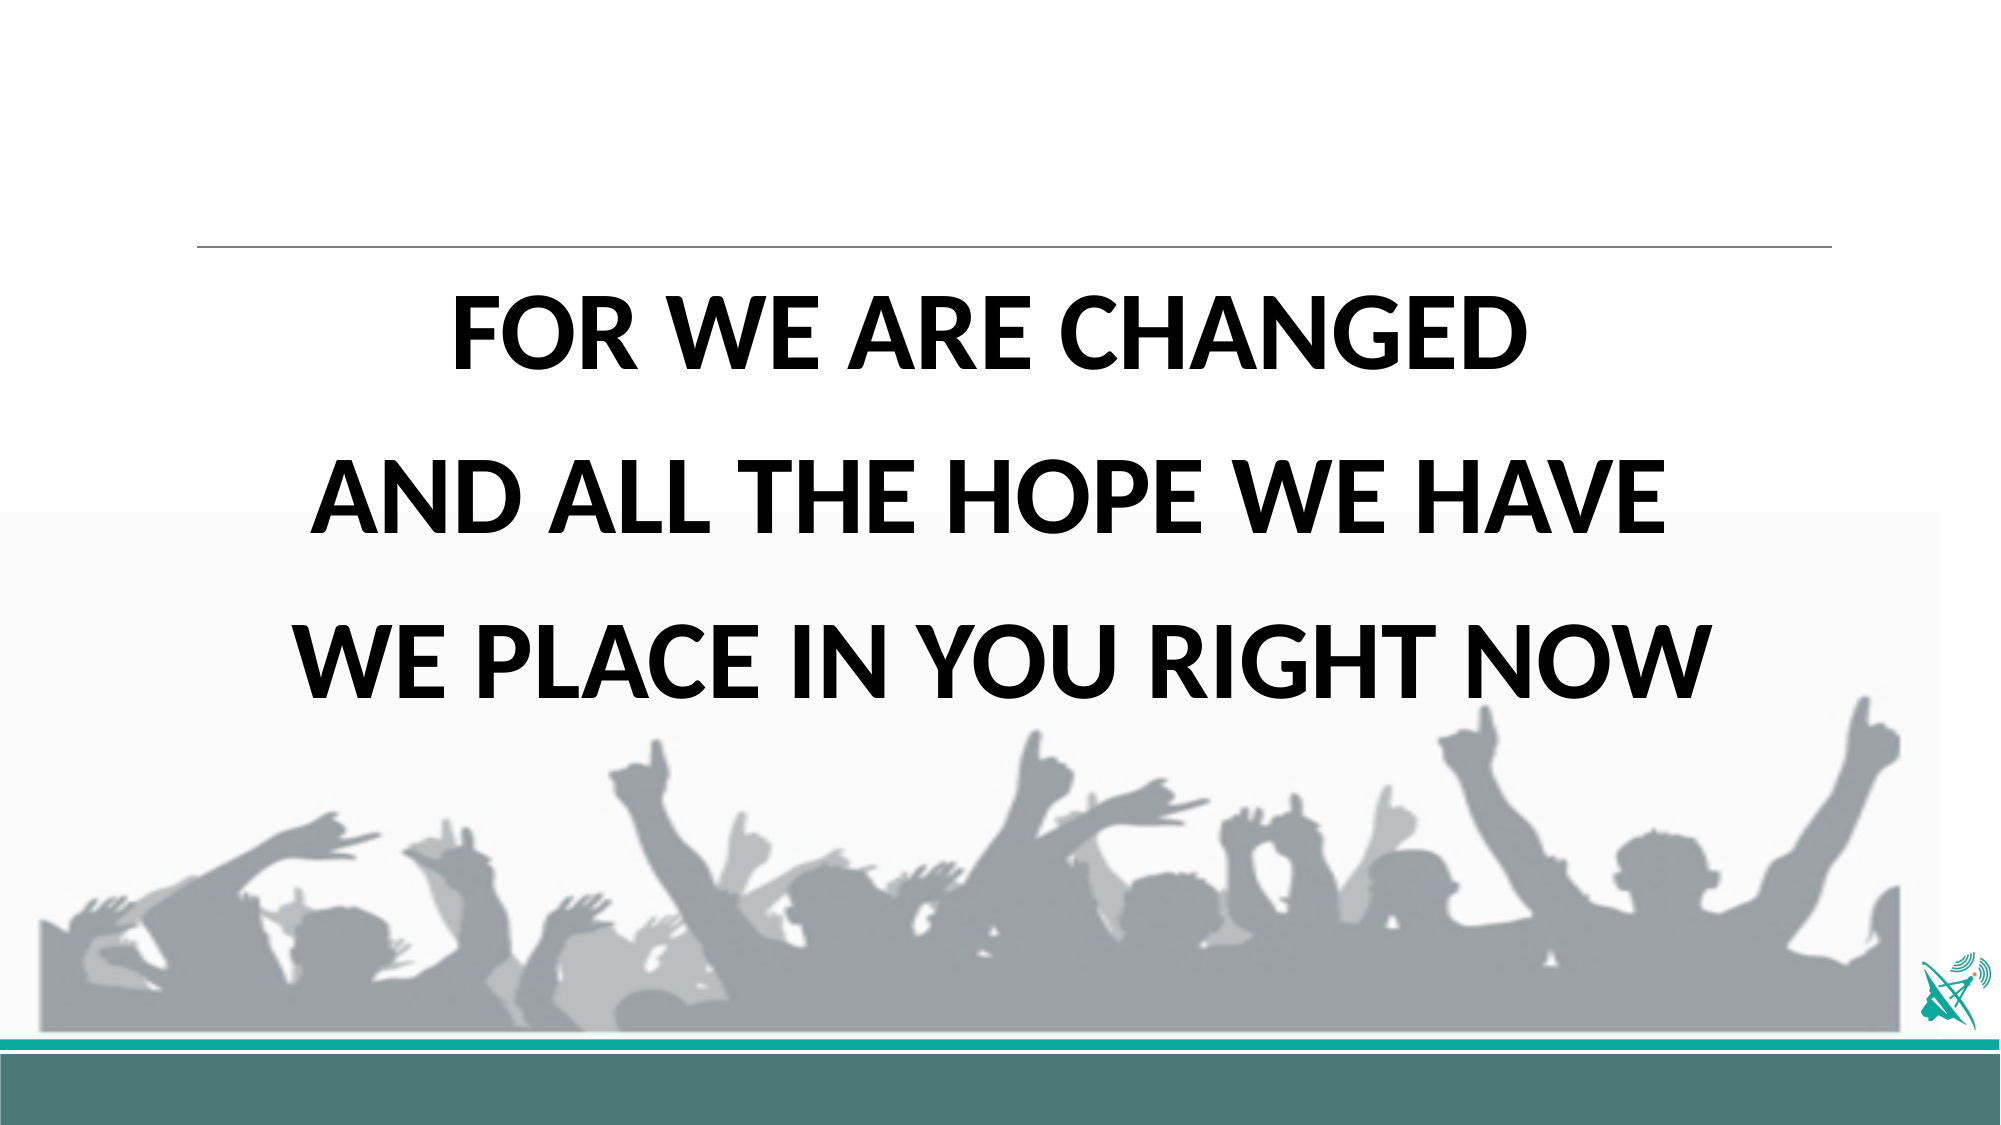

FOR WE ARE CHANGED
AND ALL THE HOPE WE HAVE
WE PLACE IN YOU RIGHT NOW